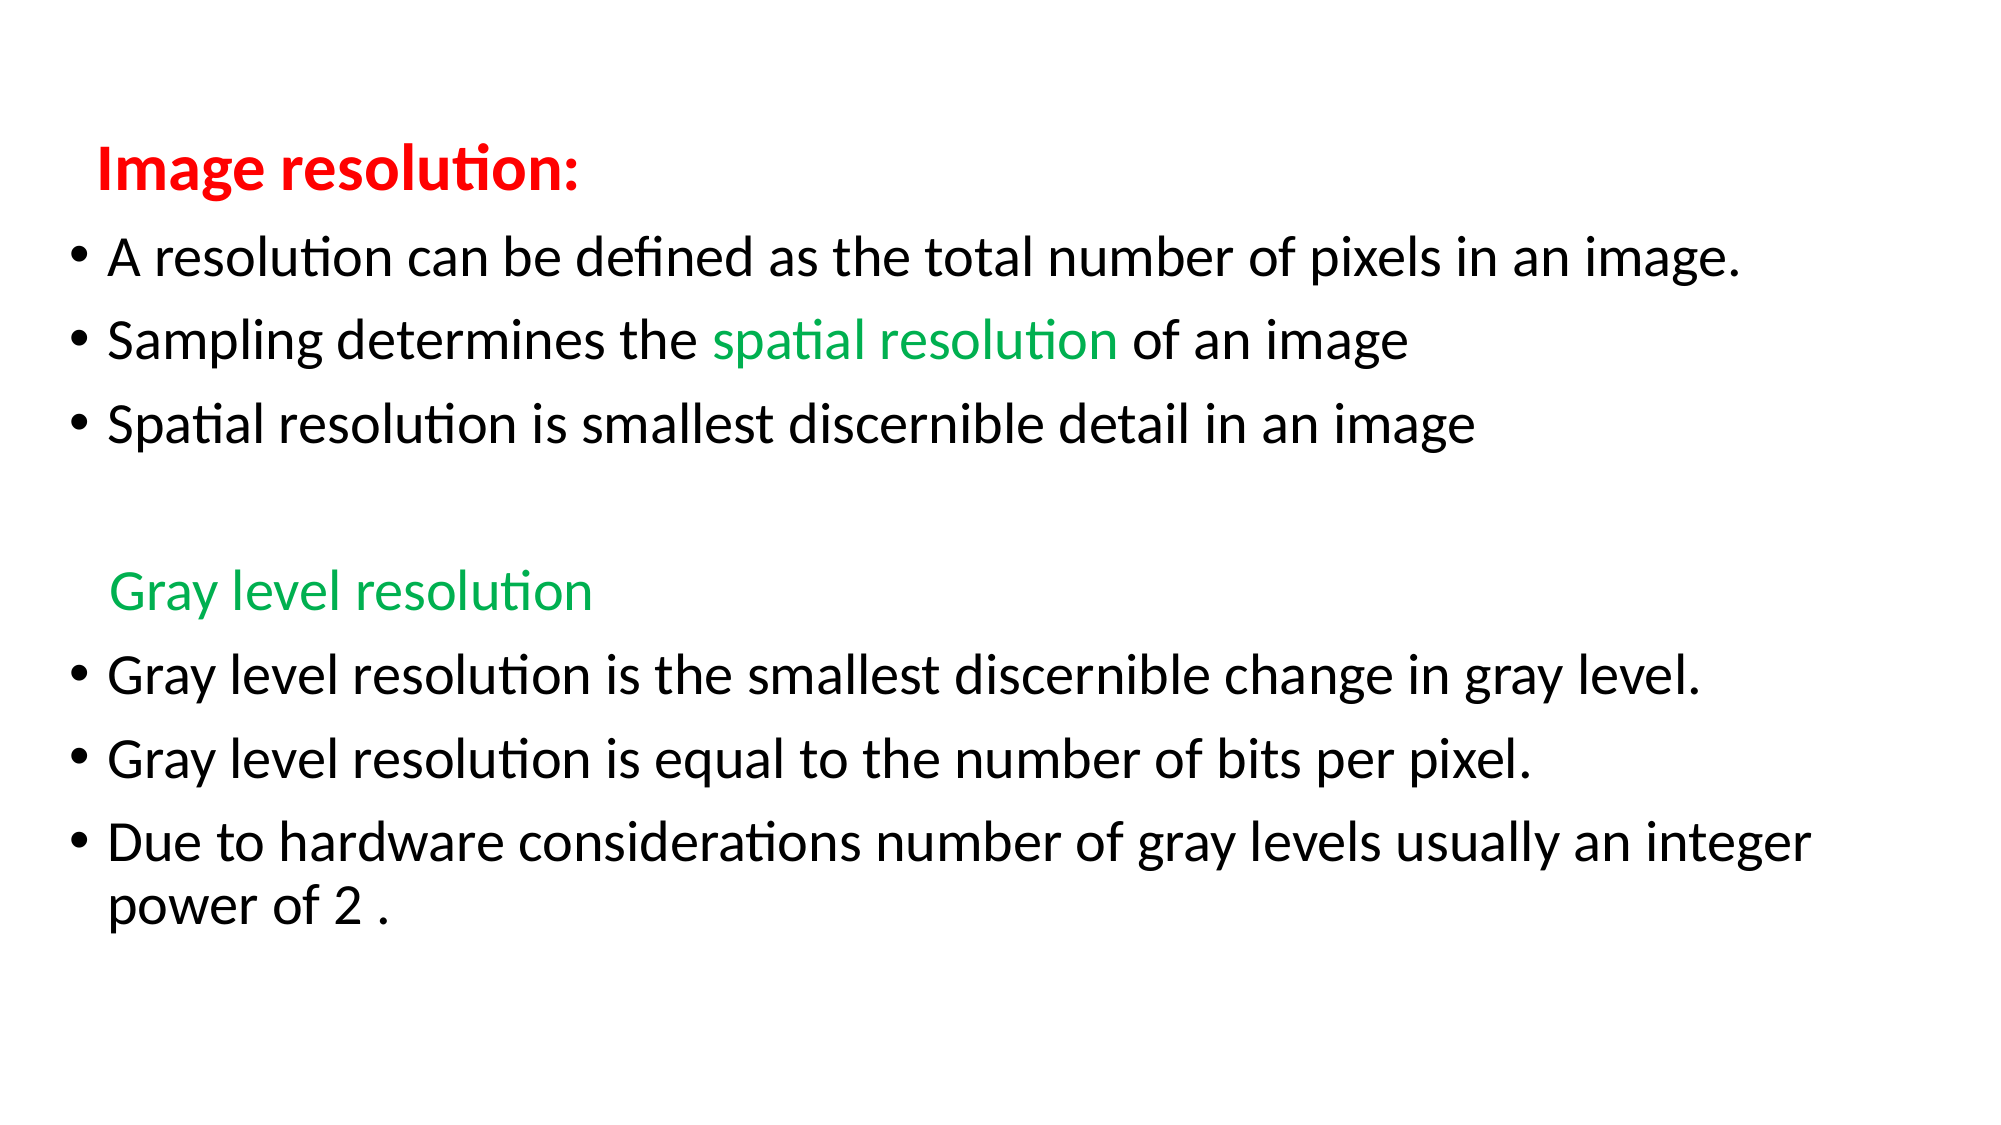

Image resolution:
A resolution can be defined as the total number of pixels in an image.
Sampling determines the spatial resolution of an image
Spatial resolution is smallest discernible detail in an image

   Gray level resolution
Gray level resolution is the smallest discernible change in gray level.
Gray level resolution is equal to the number of bits per pixel.
Due to hardware considerations number of gray levels usually an integer power of 2 .